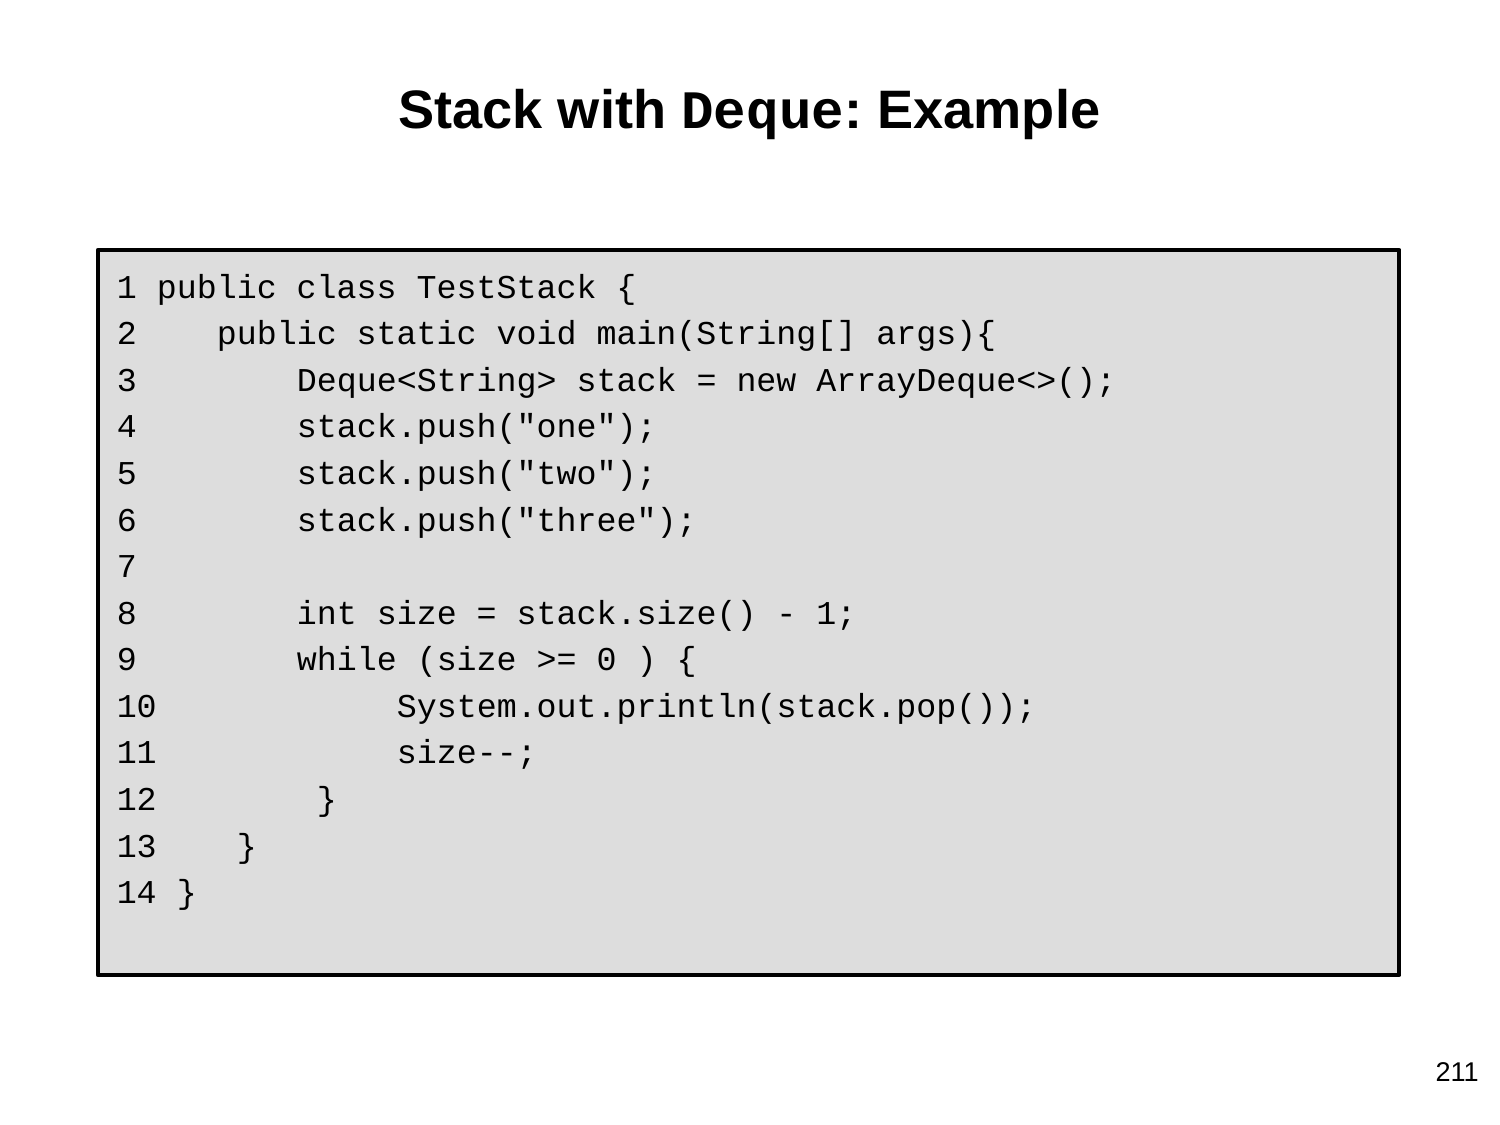

# Stack with Deque: Example

 public class TestStack {
    public static void main(String[] args){
        Deque<String> stack = new ArrayDeque<>();
        stack.push("one");
        stack.push("two");
        stack.push("three");

        int size = stack.size() - 1;
        while (size >= 0 ) {
            System.out.println(stack.pop());
            size--;
        }
    }
 }
211